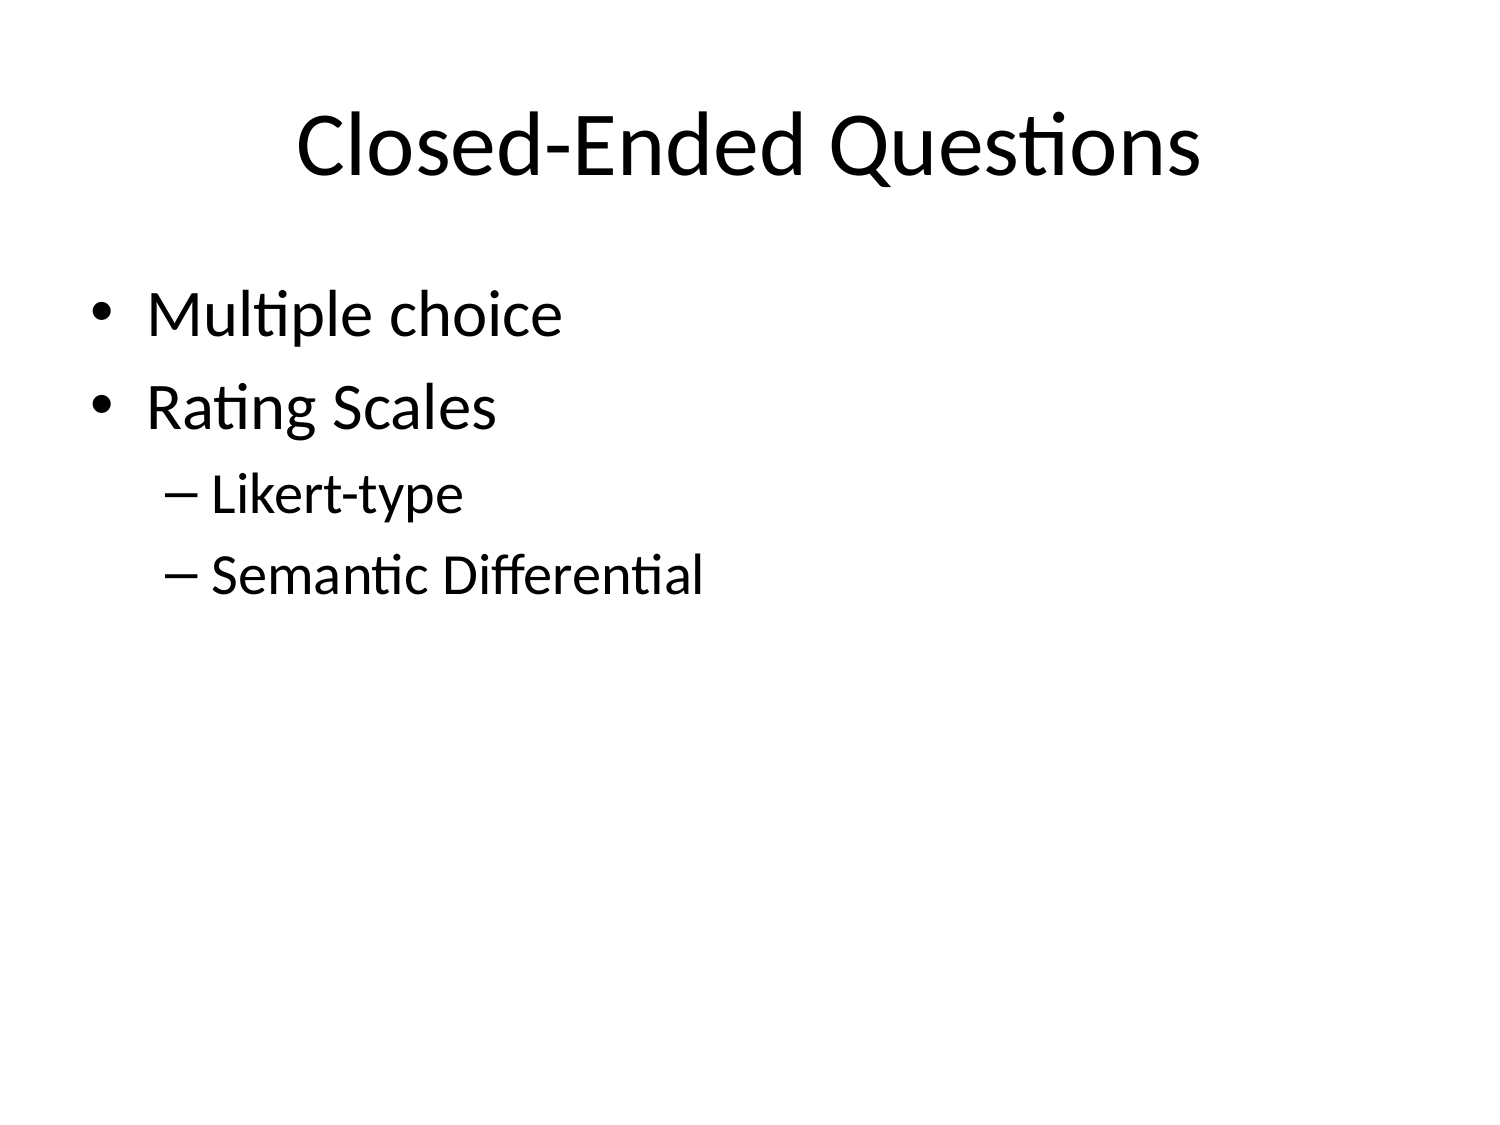

# Closed-Ended Questions
Multiple choice
Rating Scales
Likert-type
Semantic Differential